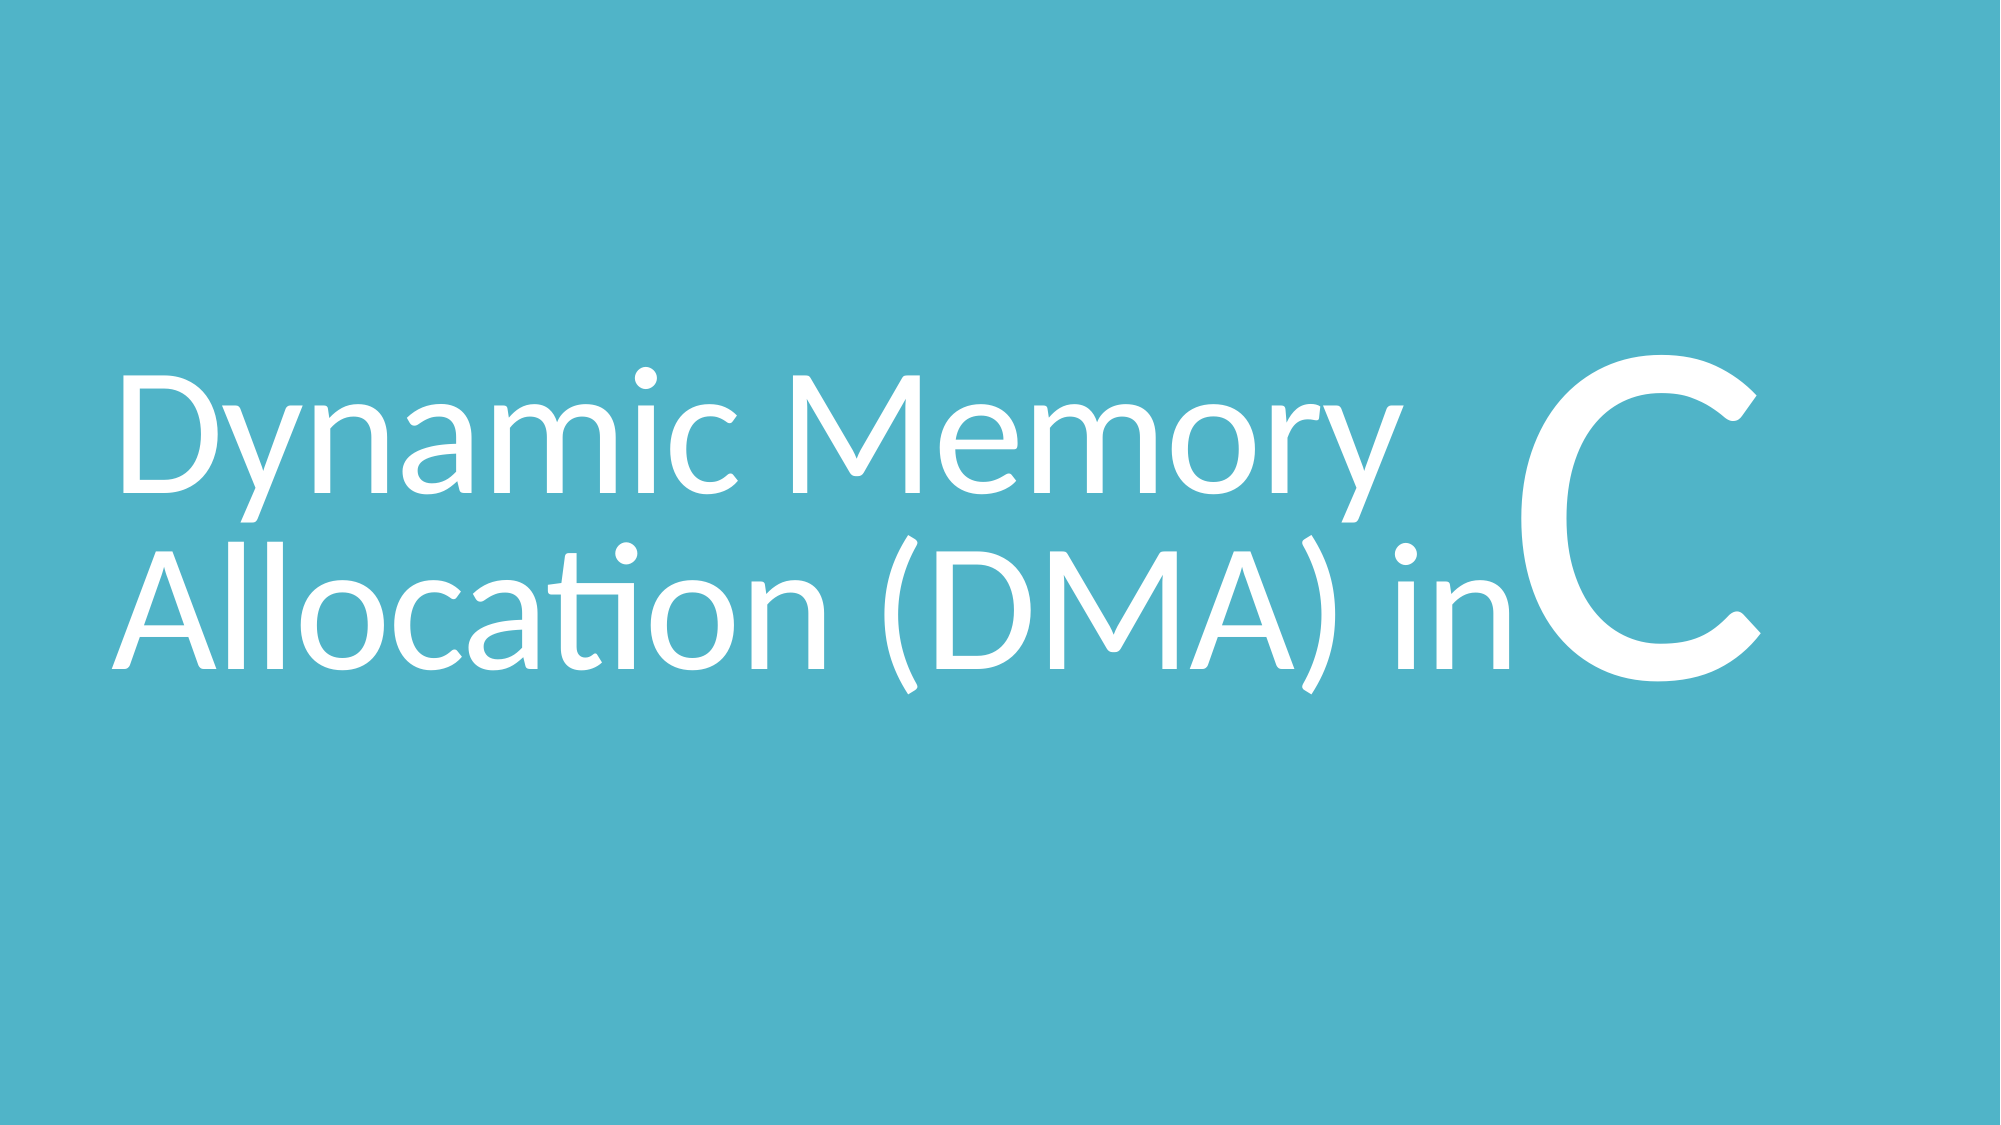

C
# Dynamic Memory Allocation (DMA) in